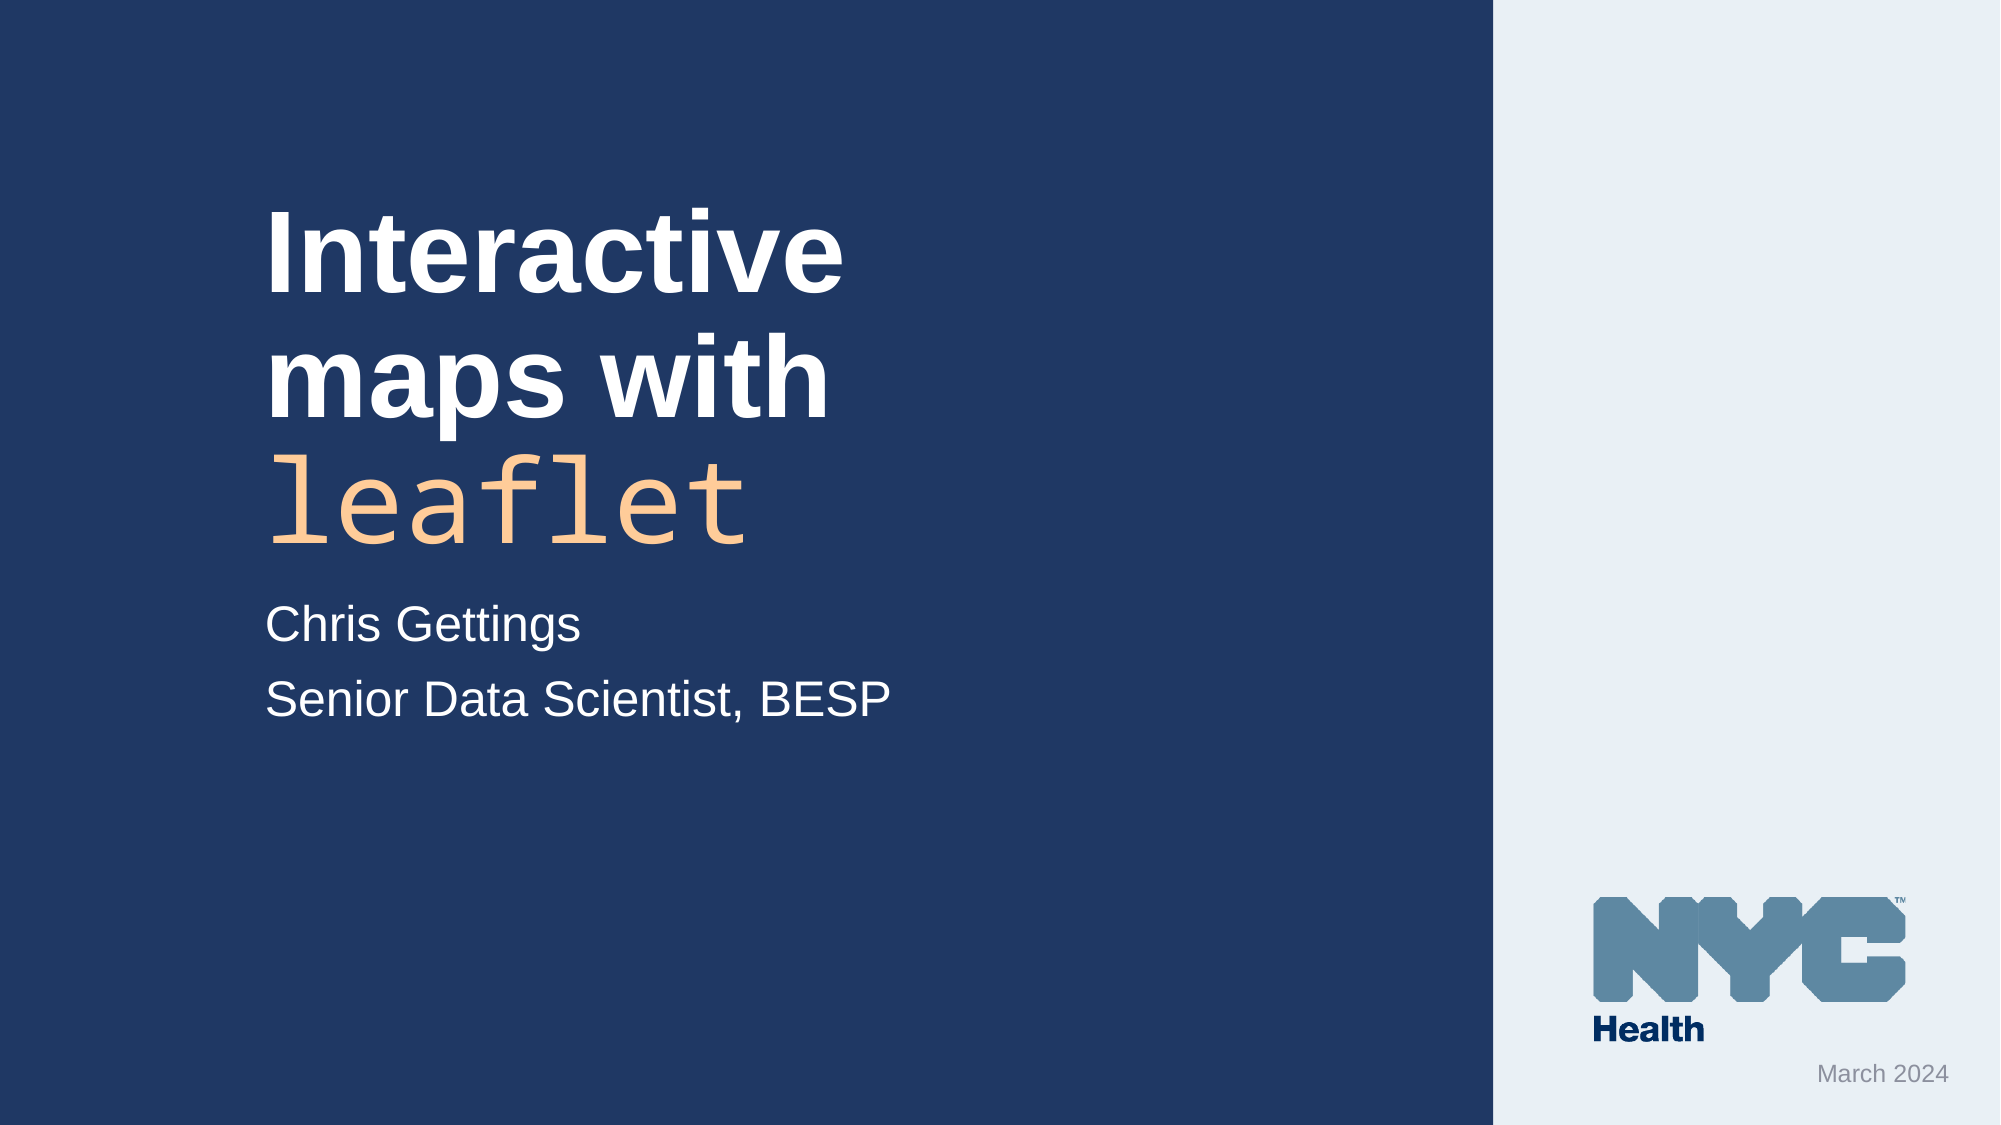

# Interactive maps with leaflet
Chris Gettings
Senior Data Scientist, BESP
March 2024